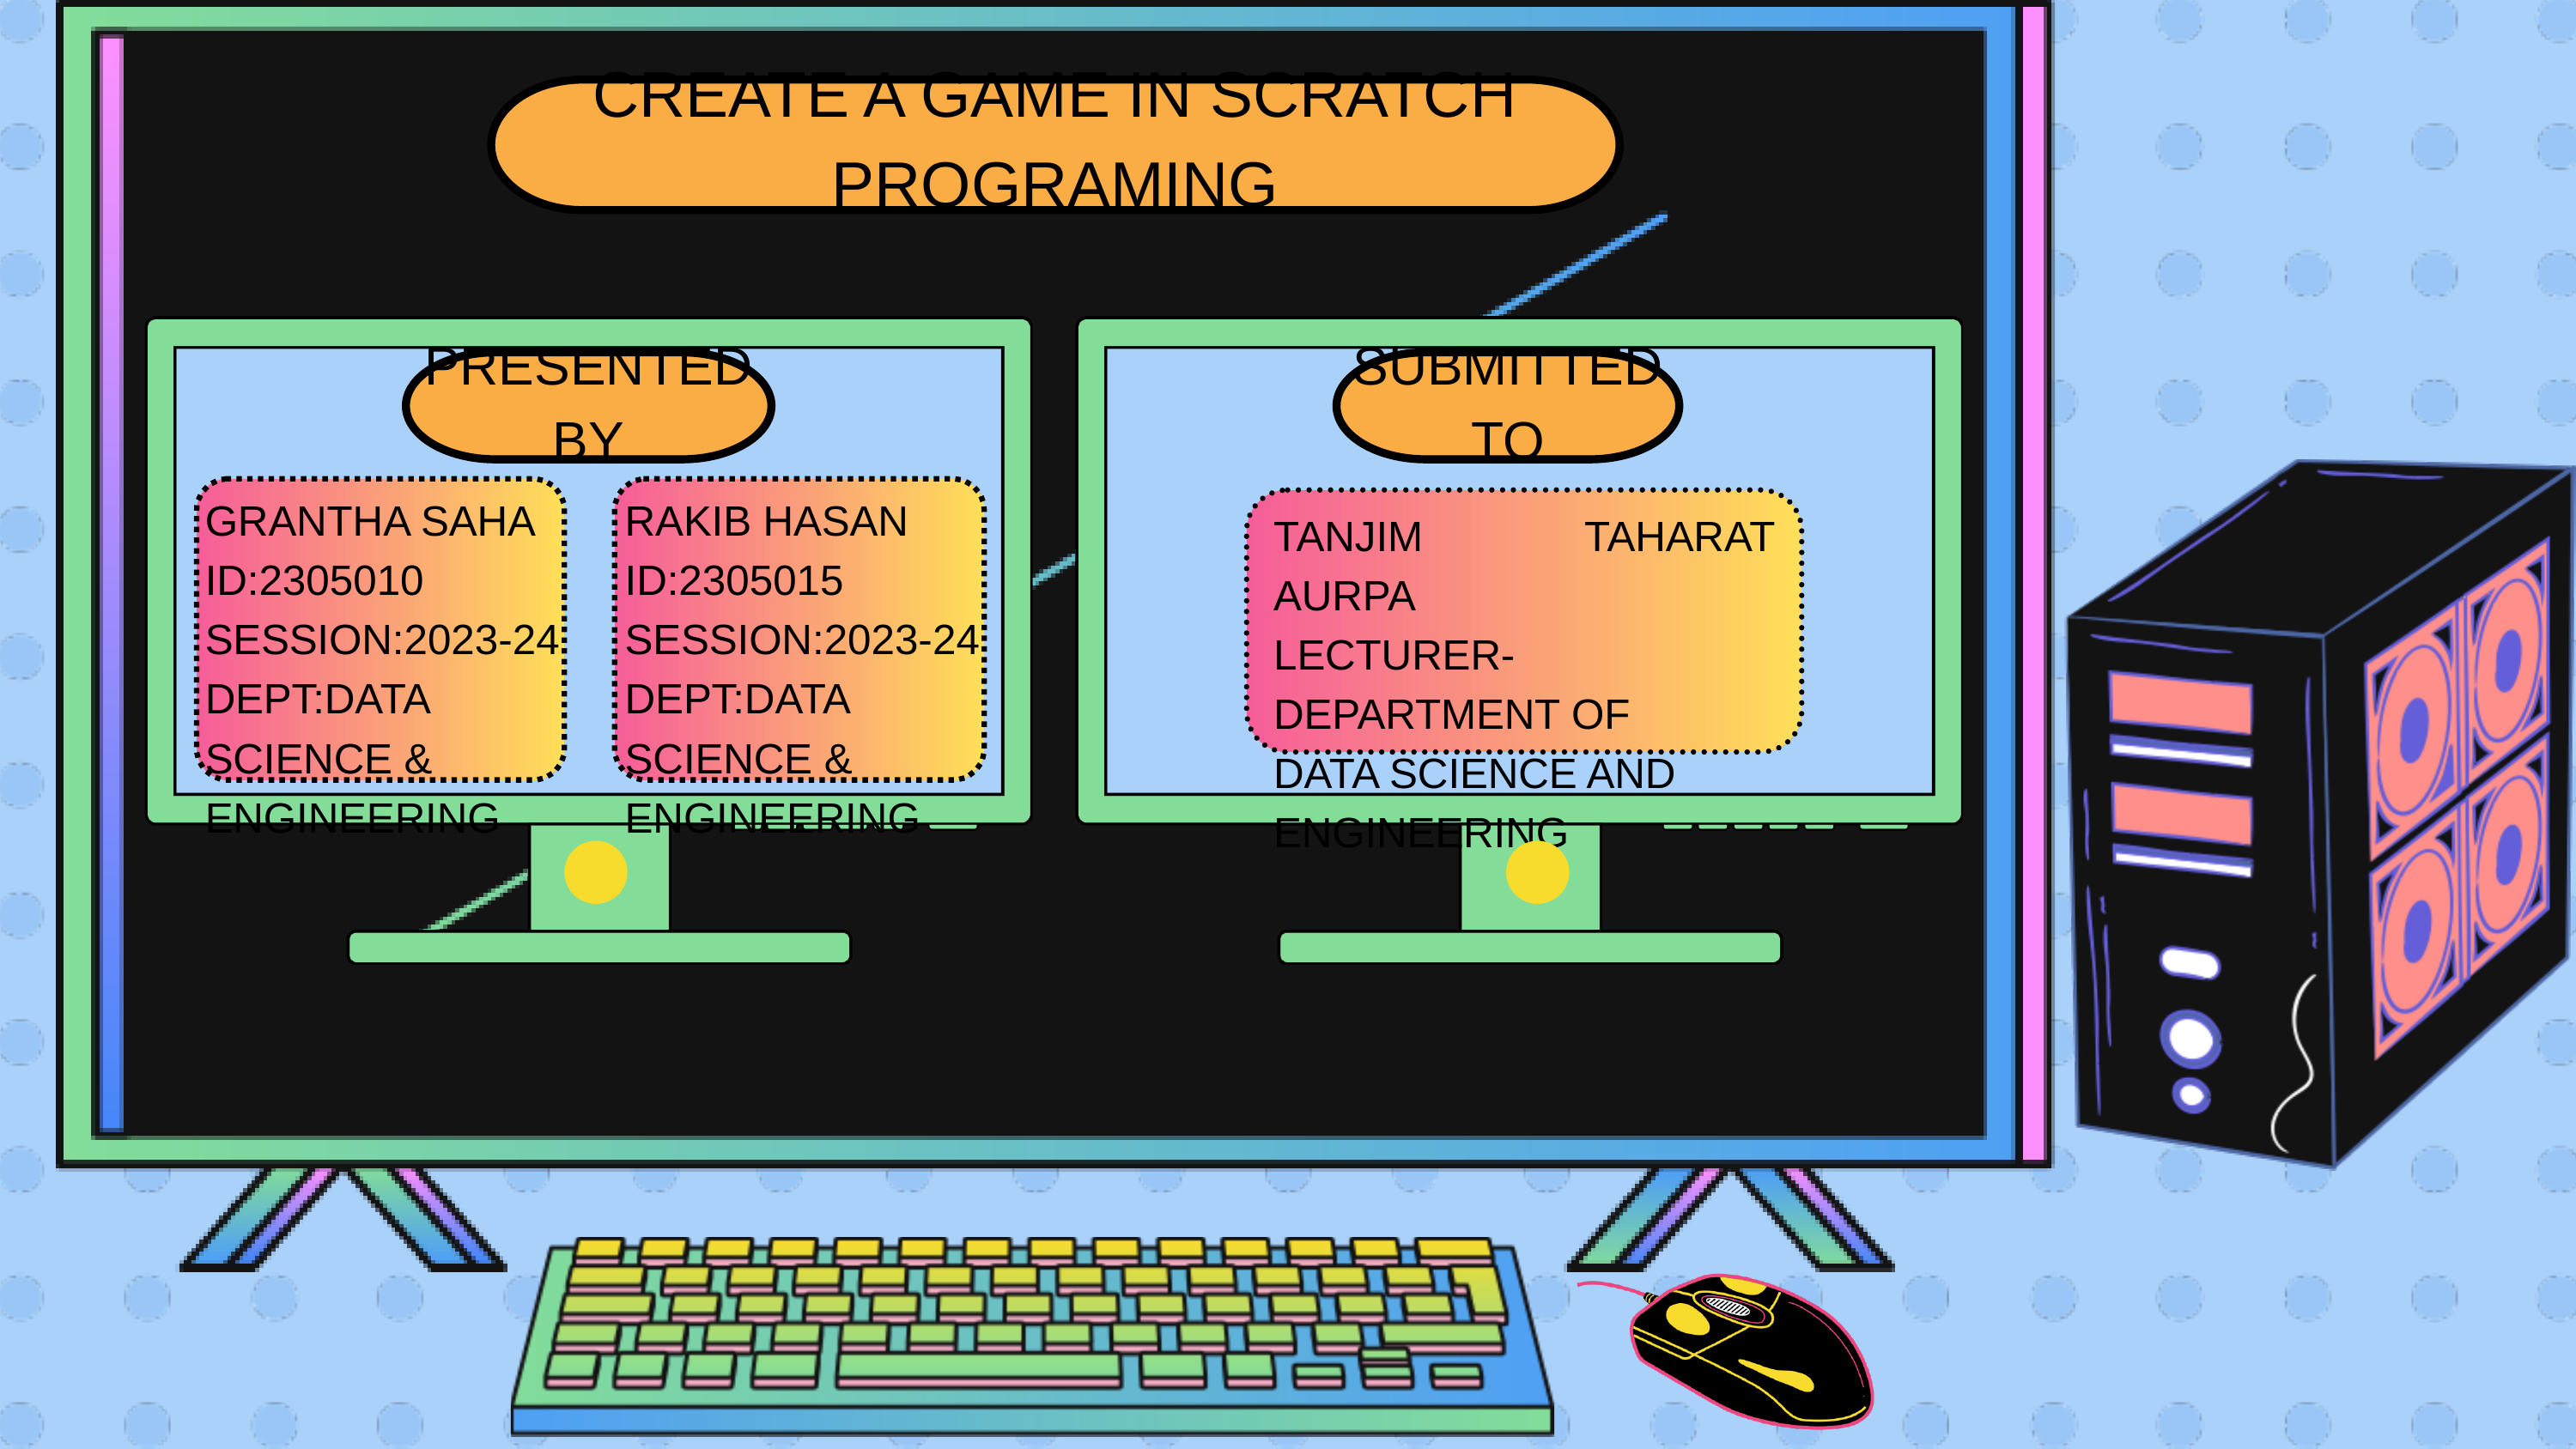

CREATE A GAME IN SCRATCH PROGRAMING

PRESENTED BY

SUBMITTED TO

GRANTHA SAHA
ID:2305010
SESSION:2023-24
DEPT:DATA SCIENCE &
ENGINEERING

RAKIB HASAN
ID:2305015
SESSION:2023-24
DEPT:DATA SCIENCE &
ENGINEERING

TANJIM TAHARAT AURPA
LECTURER-
DEPARTMENT OF
DATA SCIENCE AND ENGINEERING